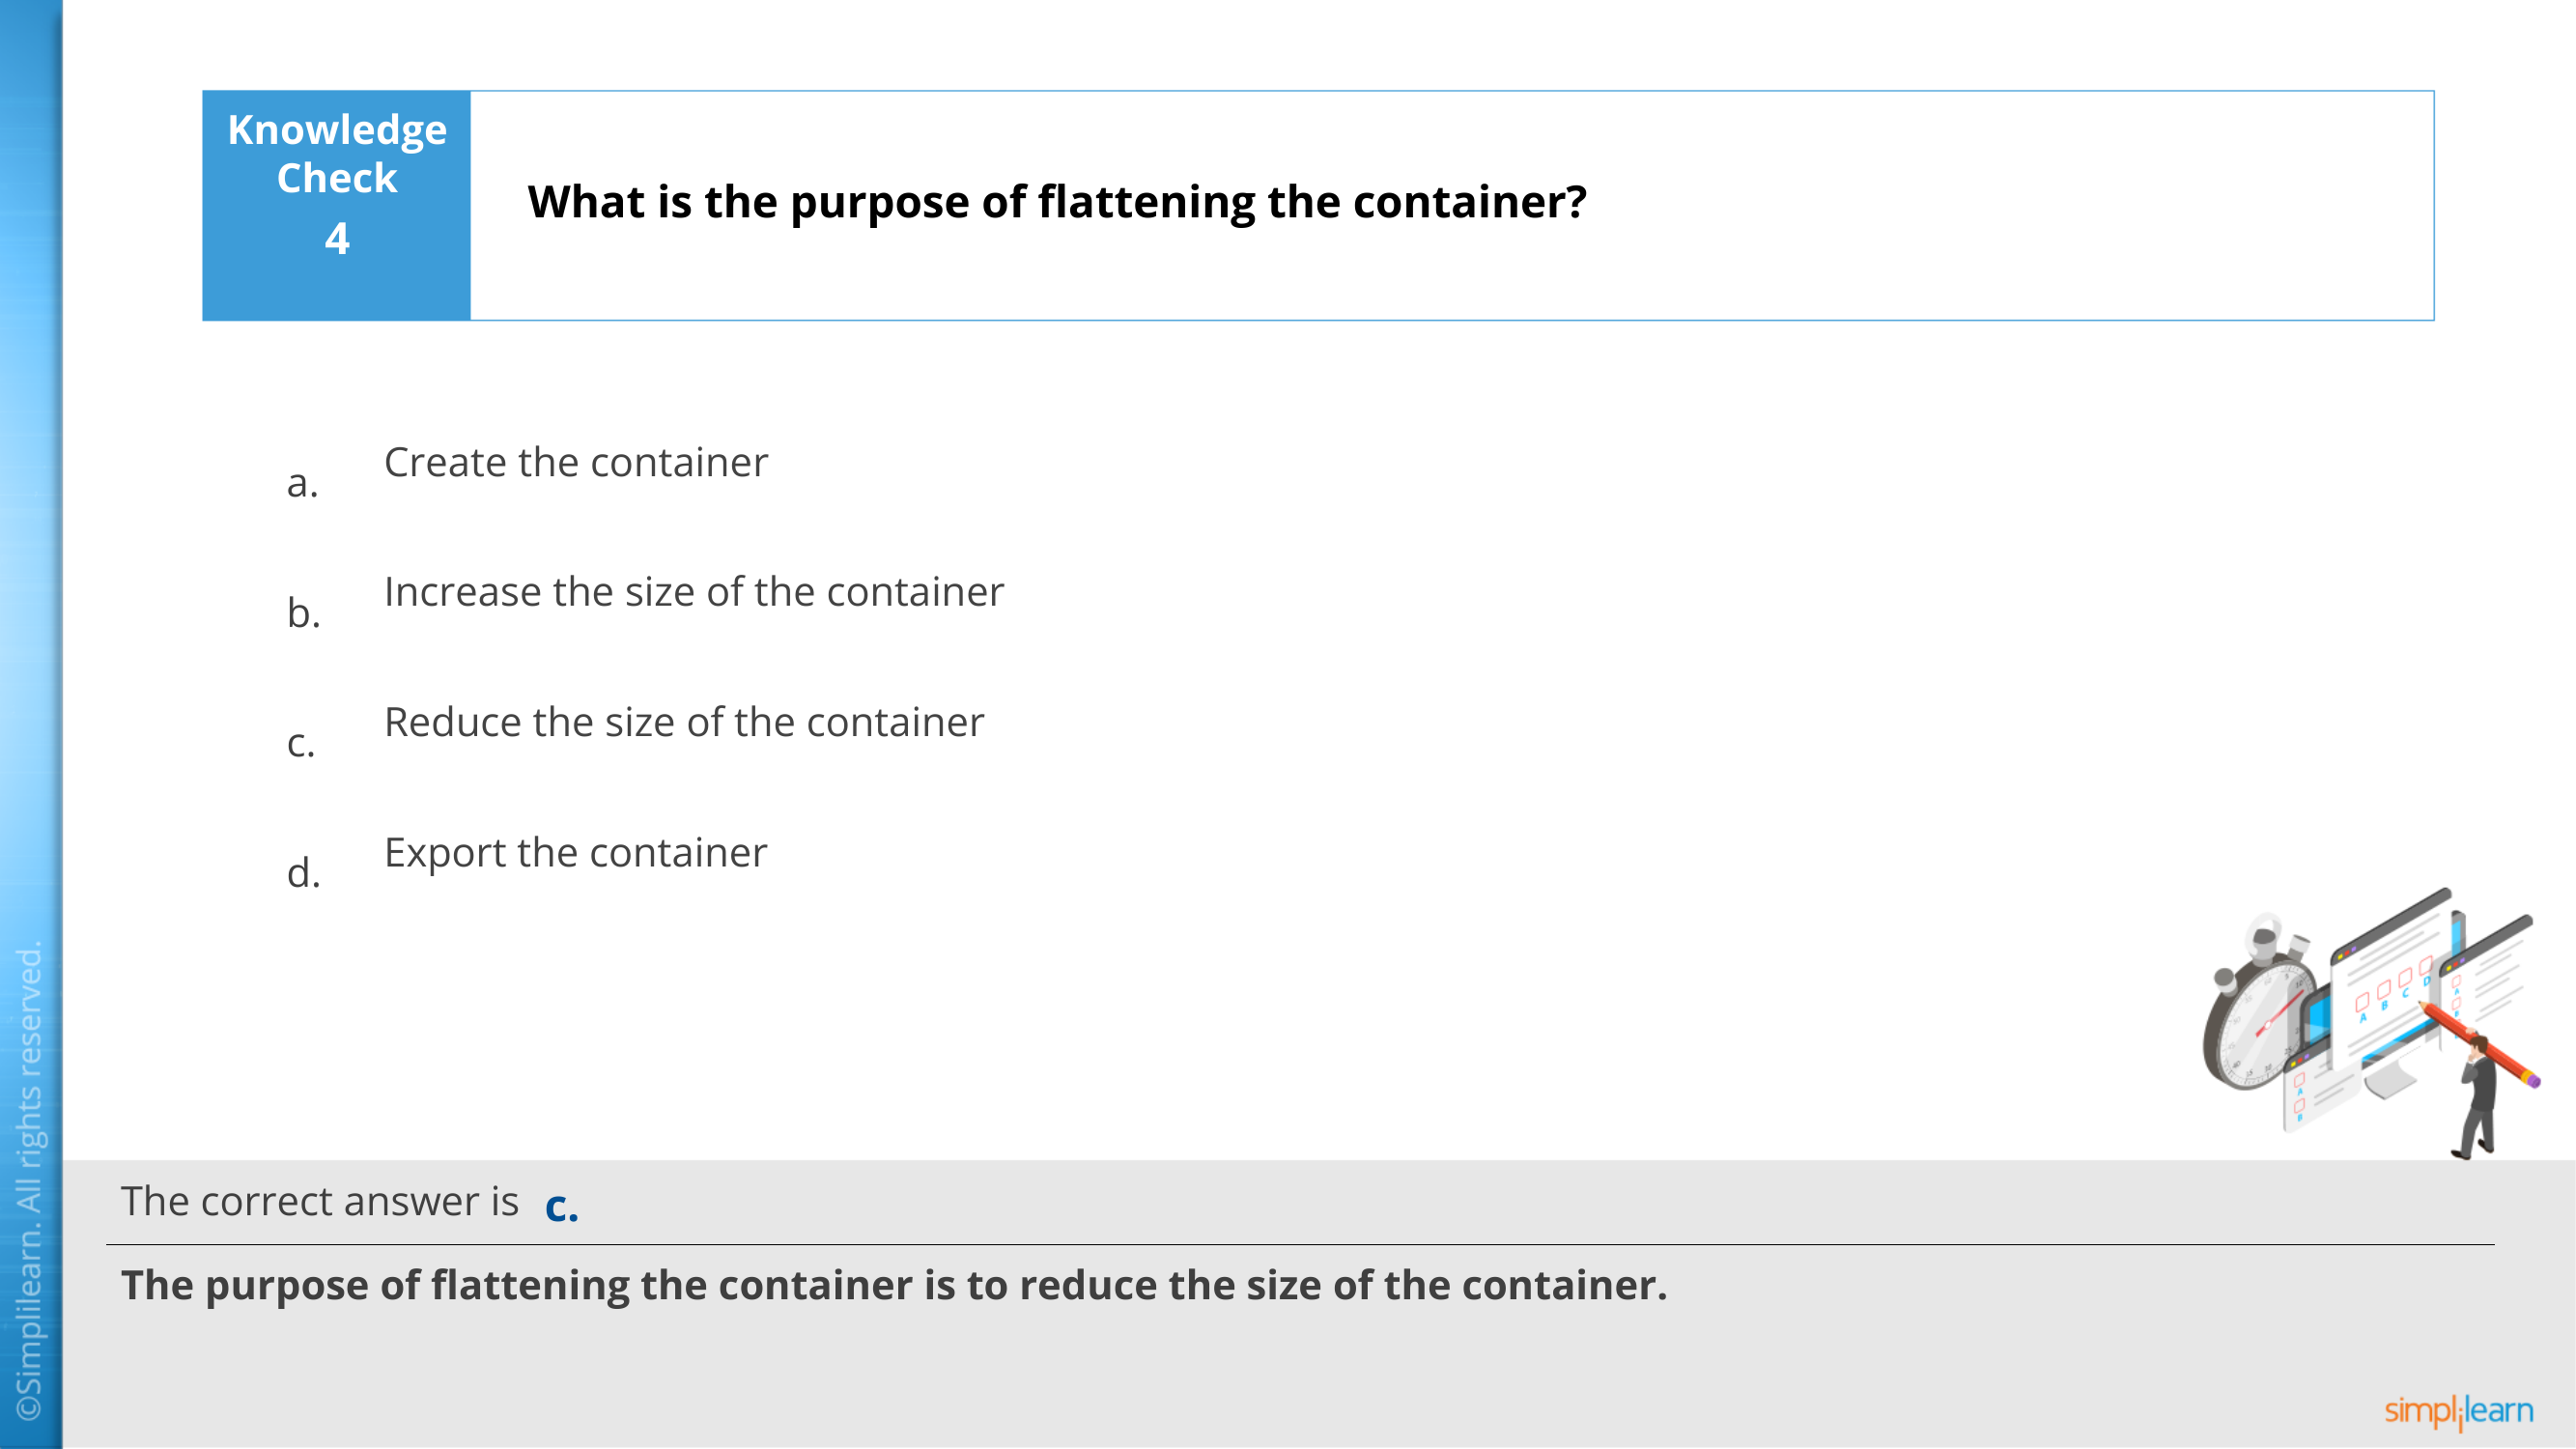

What is the purpose of flattening the container?
4
Create the container
Increase the size of the container
Reduce the size of the container
Export the container

c.
The purpose of flattening the container is to reduce the size of the container.